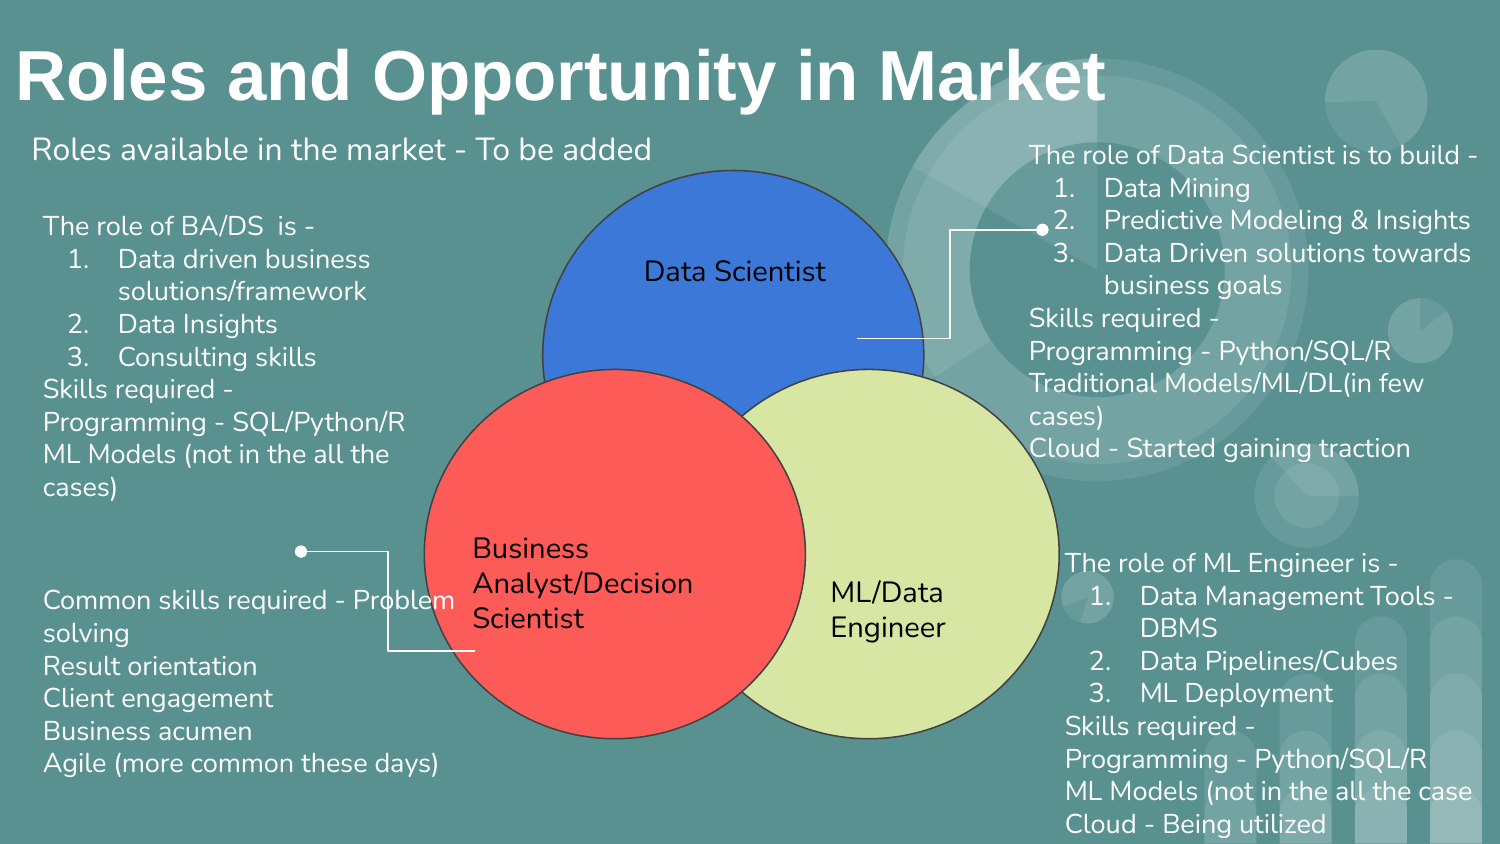

# Roles and Opportunity in Market
The role of Data Scientist is to build -
Data Mining
Predictive Modeling & Insights
Data Driven solutions towards business goals
Skills required -
Programming - Python/SQL/R
Traditional Models/ML/DL(in few cases)
Cloud - Started gaining traction
Roles available in the market - To be added

The role of BA/DS  is -
Data driven business solutions/framework
Data Insights
Consulting skills
Skills required -
Programming - SQL/Python/R
ML Models (not in the all the cases)
Data Scientist

Business Analyst/Decision Scientist
The role of ML Engineer is -
Data Management Tools - DBMS
Data Pipelines/Cubes
ML Deployment
Skills required -
Programming - Python/SQL/R
ML Models (not in the all the case
Cloud - Being utilized
Common skills required - Problem solving
Result orientation
Client engagement
Business acumen
Agile (more common these days)

ML/Data Engineer